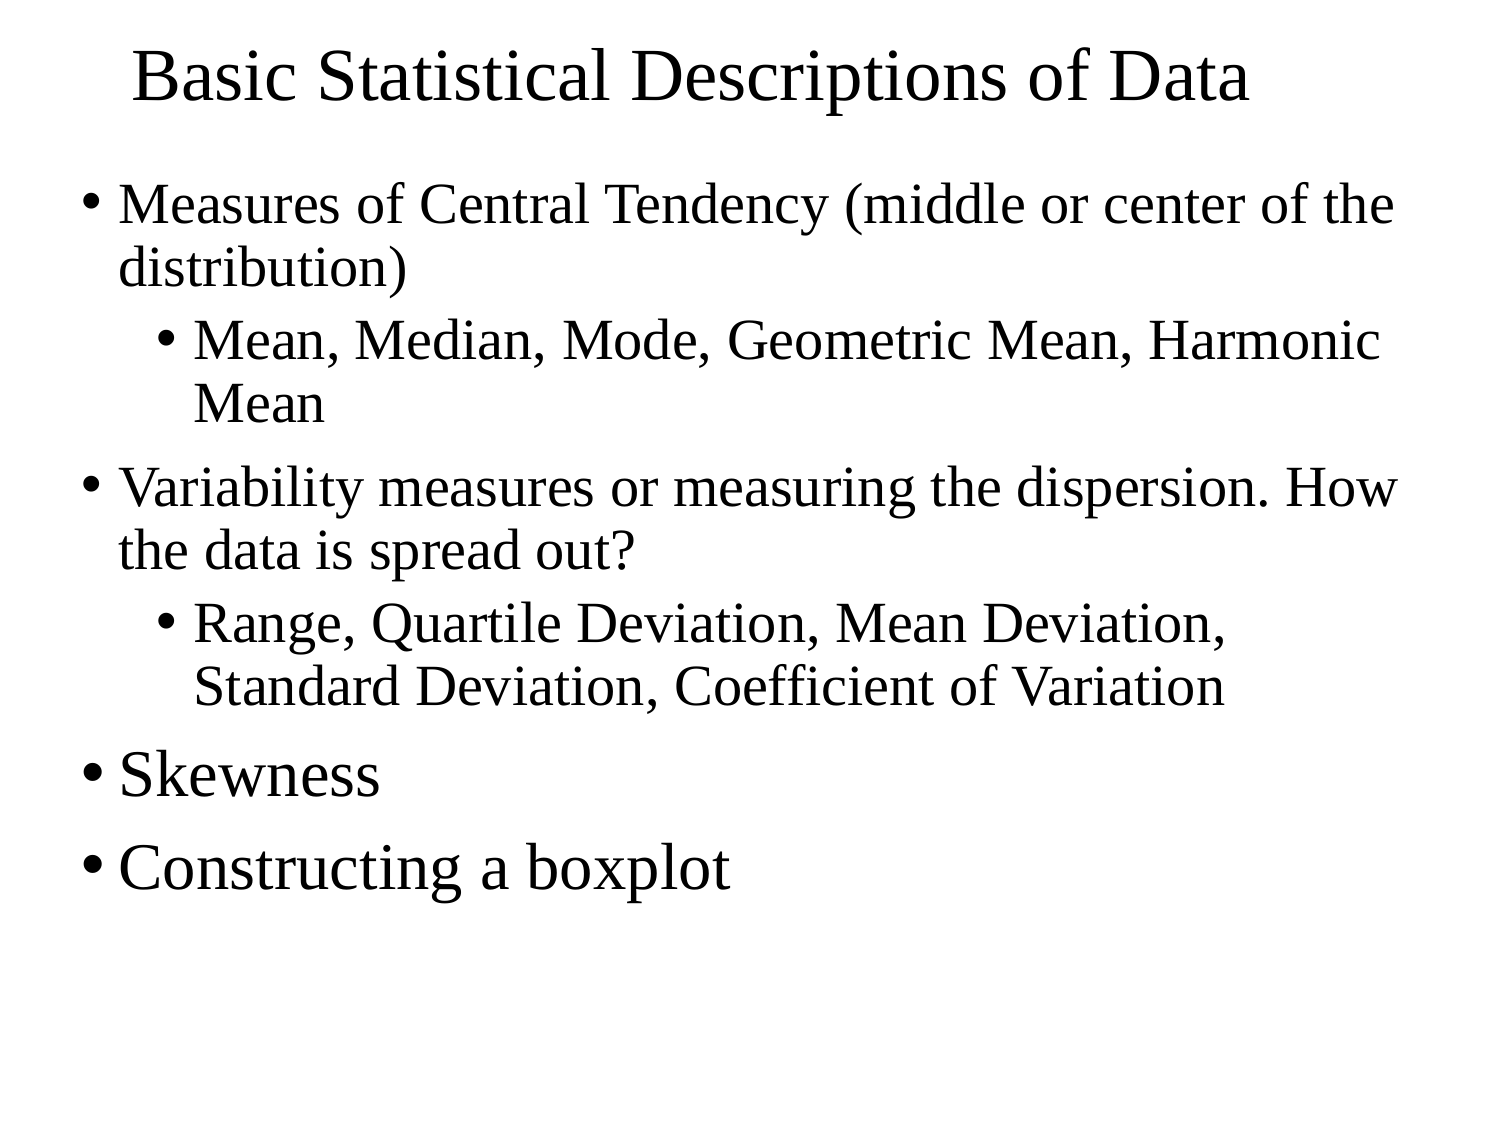

# Basic Statistical Descriptions of Data
Measures of Central Tendency (middle or center of the distribution)
Mean, Median, Mode, Geometric Mean, Harmonic Mean
Variability measures or measuring the dispersion. How the data is spread out?
Range, Quartile Deviation, Mean Deviation, Standard Deviation, Coefficient of Variation
Skewness
Constructing a boxplot